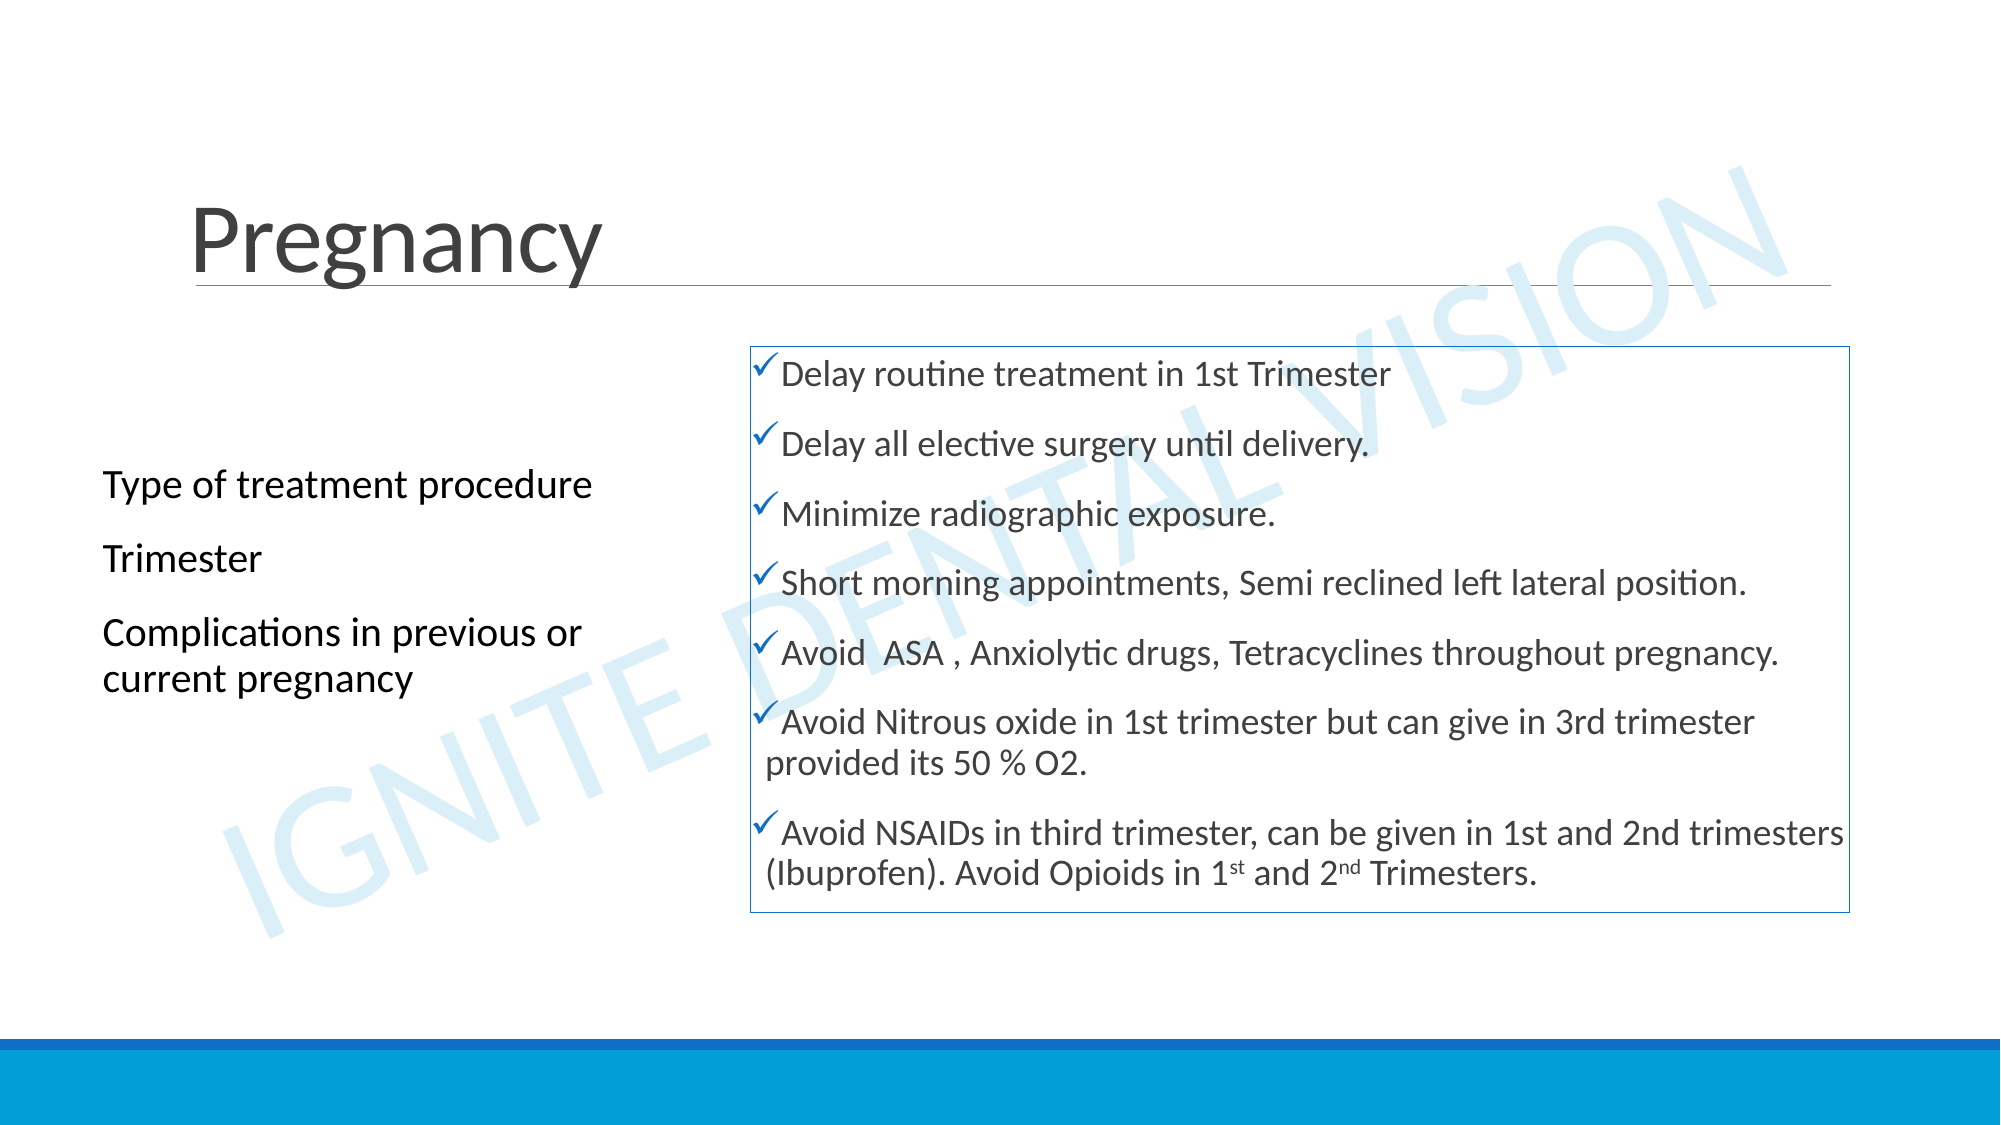

# Pregnancy
Delay routine treatment in 1st Trimester
Delay all elective surgery until delivery.
Minimize radiographic exposure.
Short morning appointments, Semi reclined left lateral position.
Avoid  ASA , Anxiolytic drugs, Tetracyclines throughout pregnancy.
Avoid Nitrous oxide in 1st trimester but can give in 3rd trimester provided its 50 % O2.
Avoid NSAIDs in third trimester, can be given in 1st and 2nd trimesters (Ibuprofen). Avoid Opioids in 1st and 2nd Trimesters.
Type of treatment procedure
Trimester
Complications in previous or current pregnancy